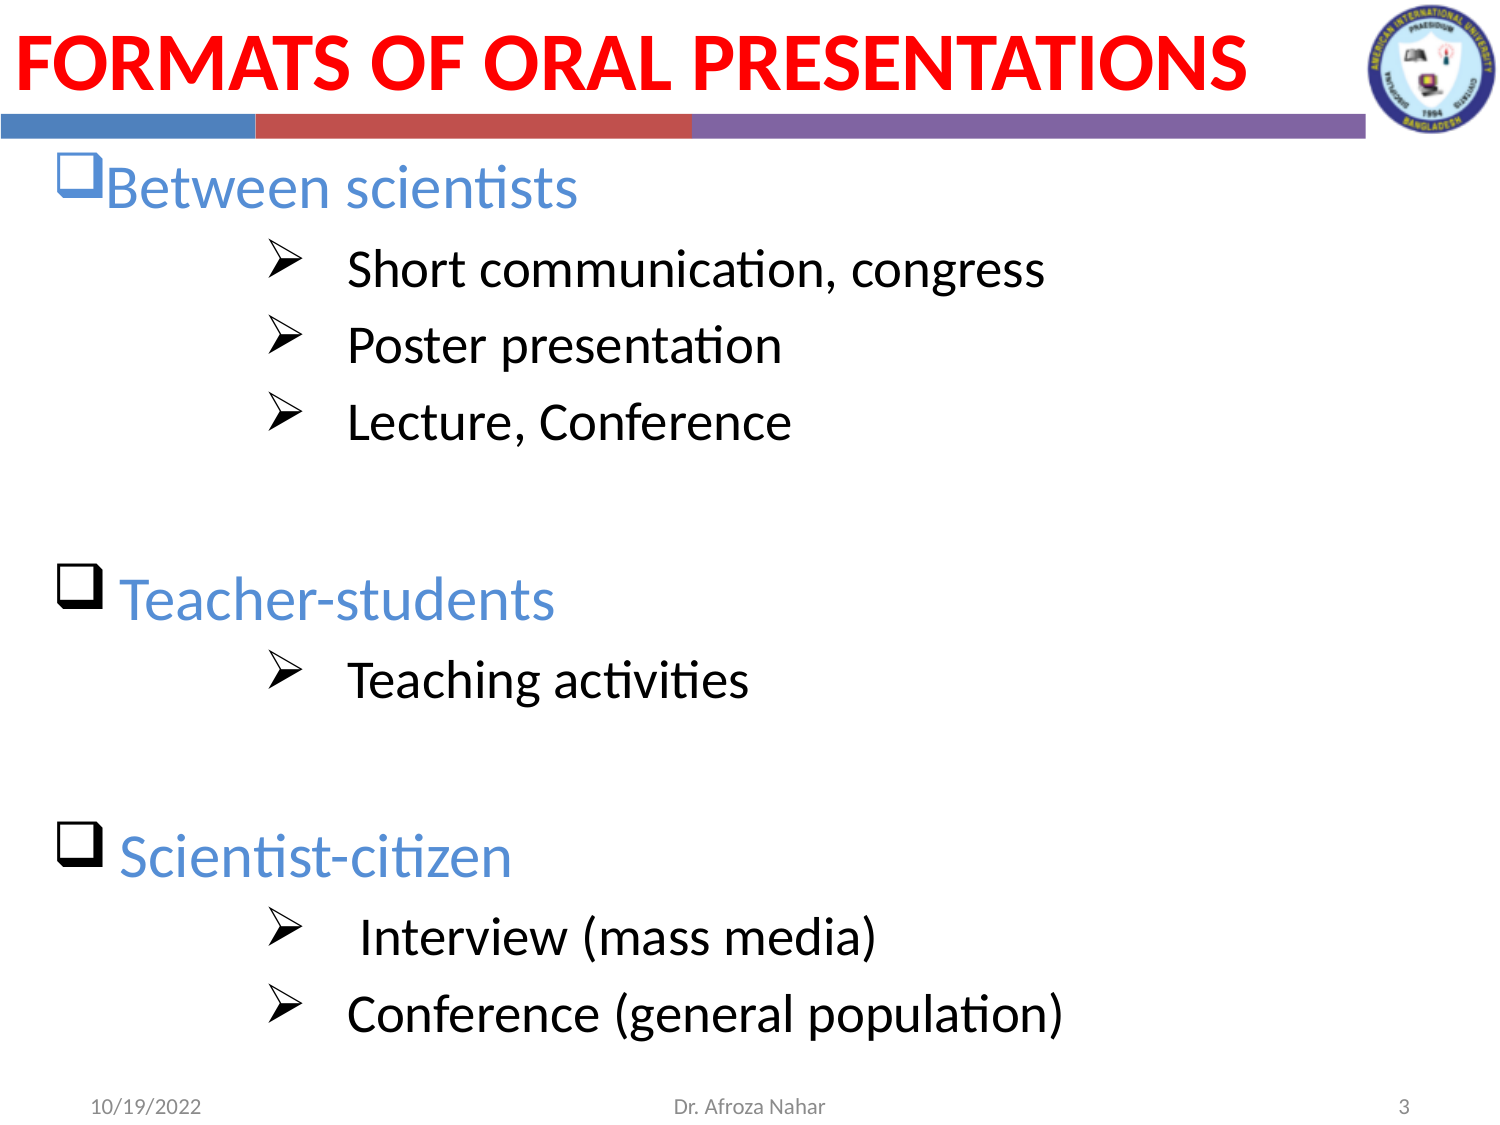

Formats of Oral Presentations
Between scientists
 Short communication, congress
 Poster presentation
 Lecture, Conference

 Teacher-students
 Teaching activities

 Scientist-citizen
  Interview (mass media)
 Conference (general population)

10/19/2022
Dr. Afroza Nahar
3